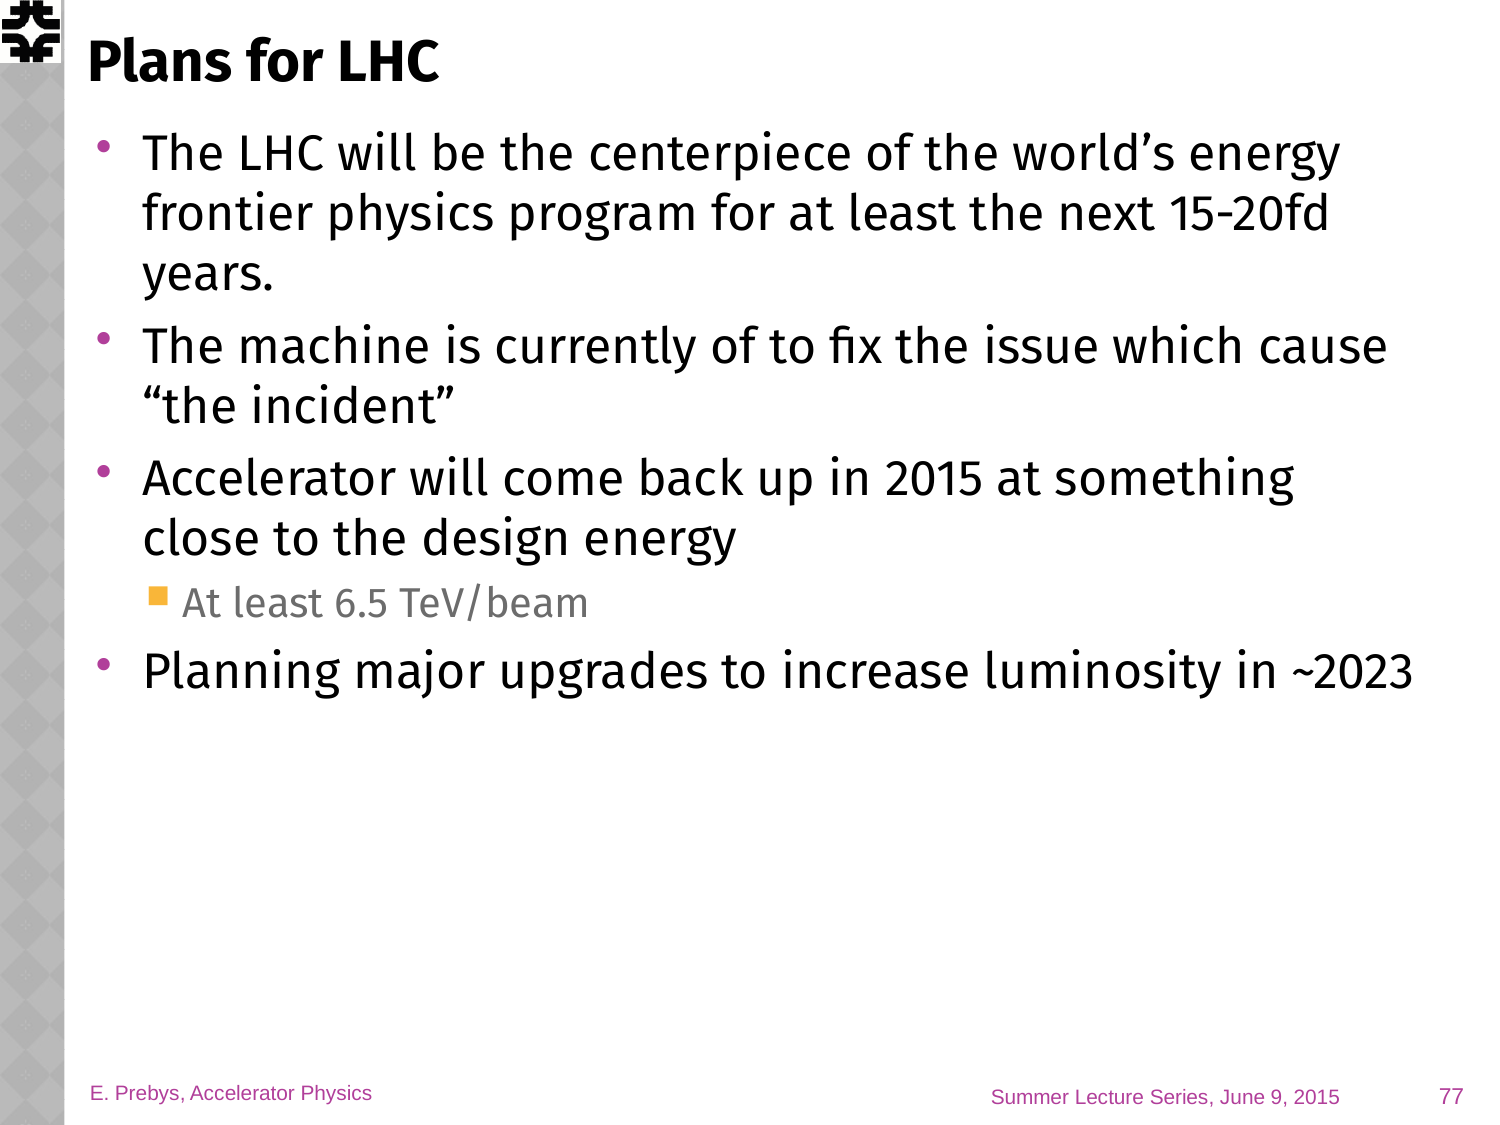

# Plans for LHC
The LHC will be the centerpiece of the world’s energy frontier physics program for at least the next 15-20fd years.
The machine is currently of to fix the issue which cause “the incident”
Accelerator will come back up in 2015 at something close to the design energy
At least 6.5 TeV/beam
Planning major upgrades to increase luminosity in ~2023
77
E. Prebys, Accelerator Physics
Summer Lecture Series, June 9, 2015